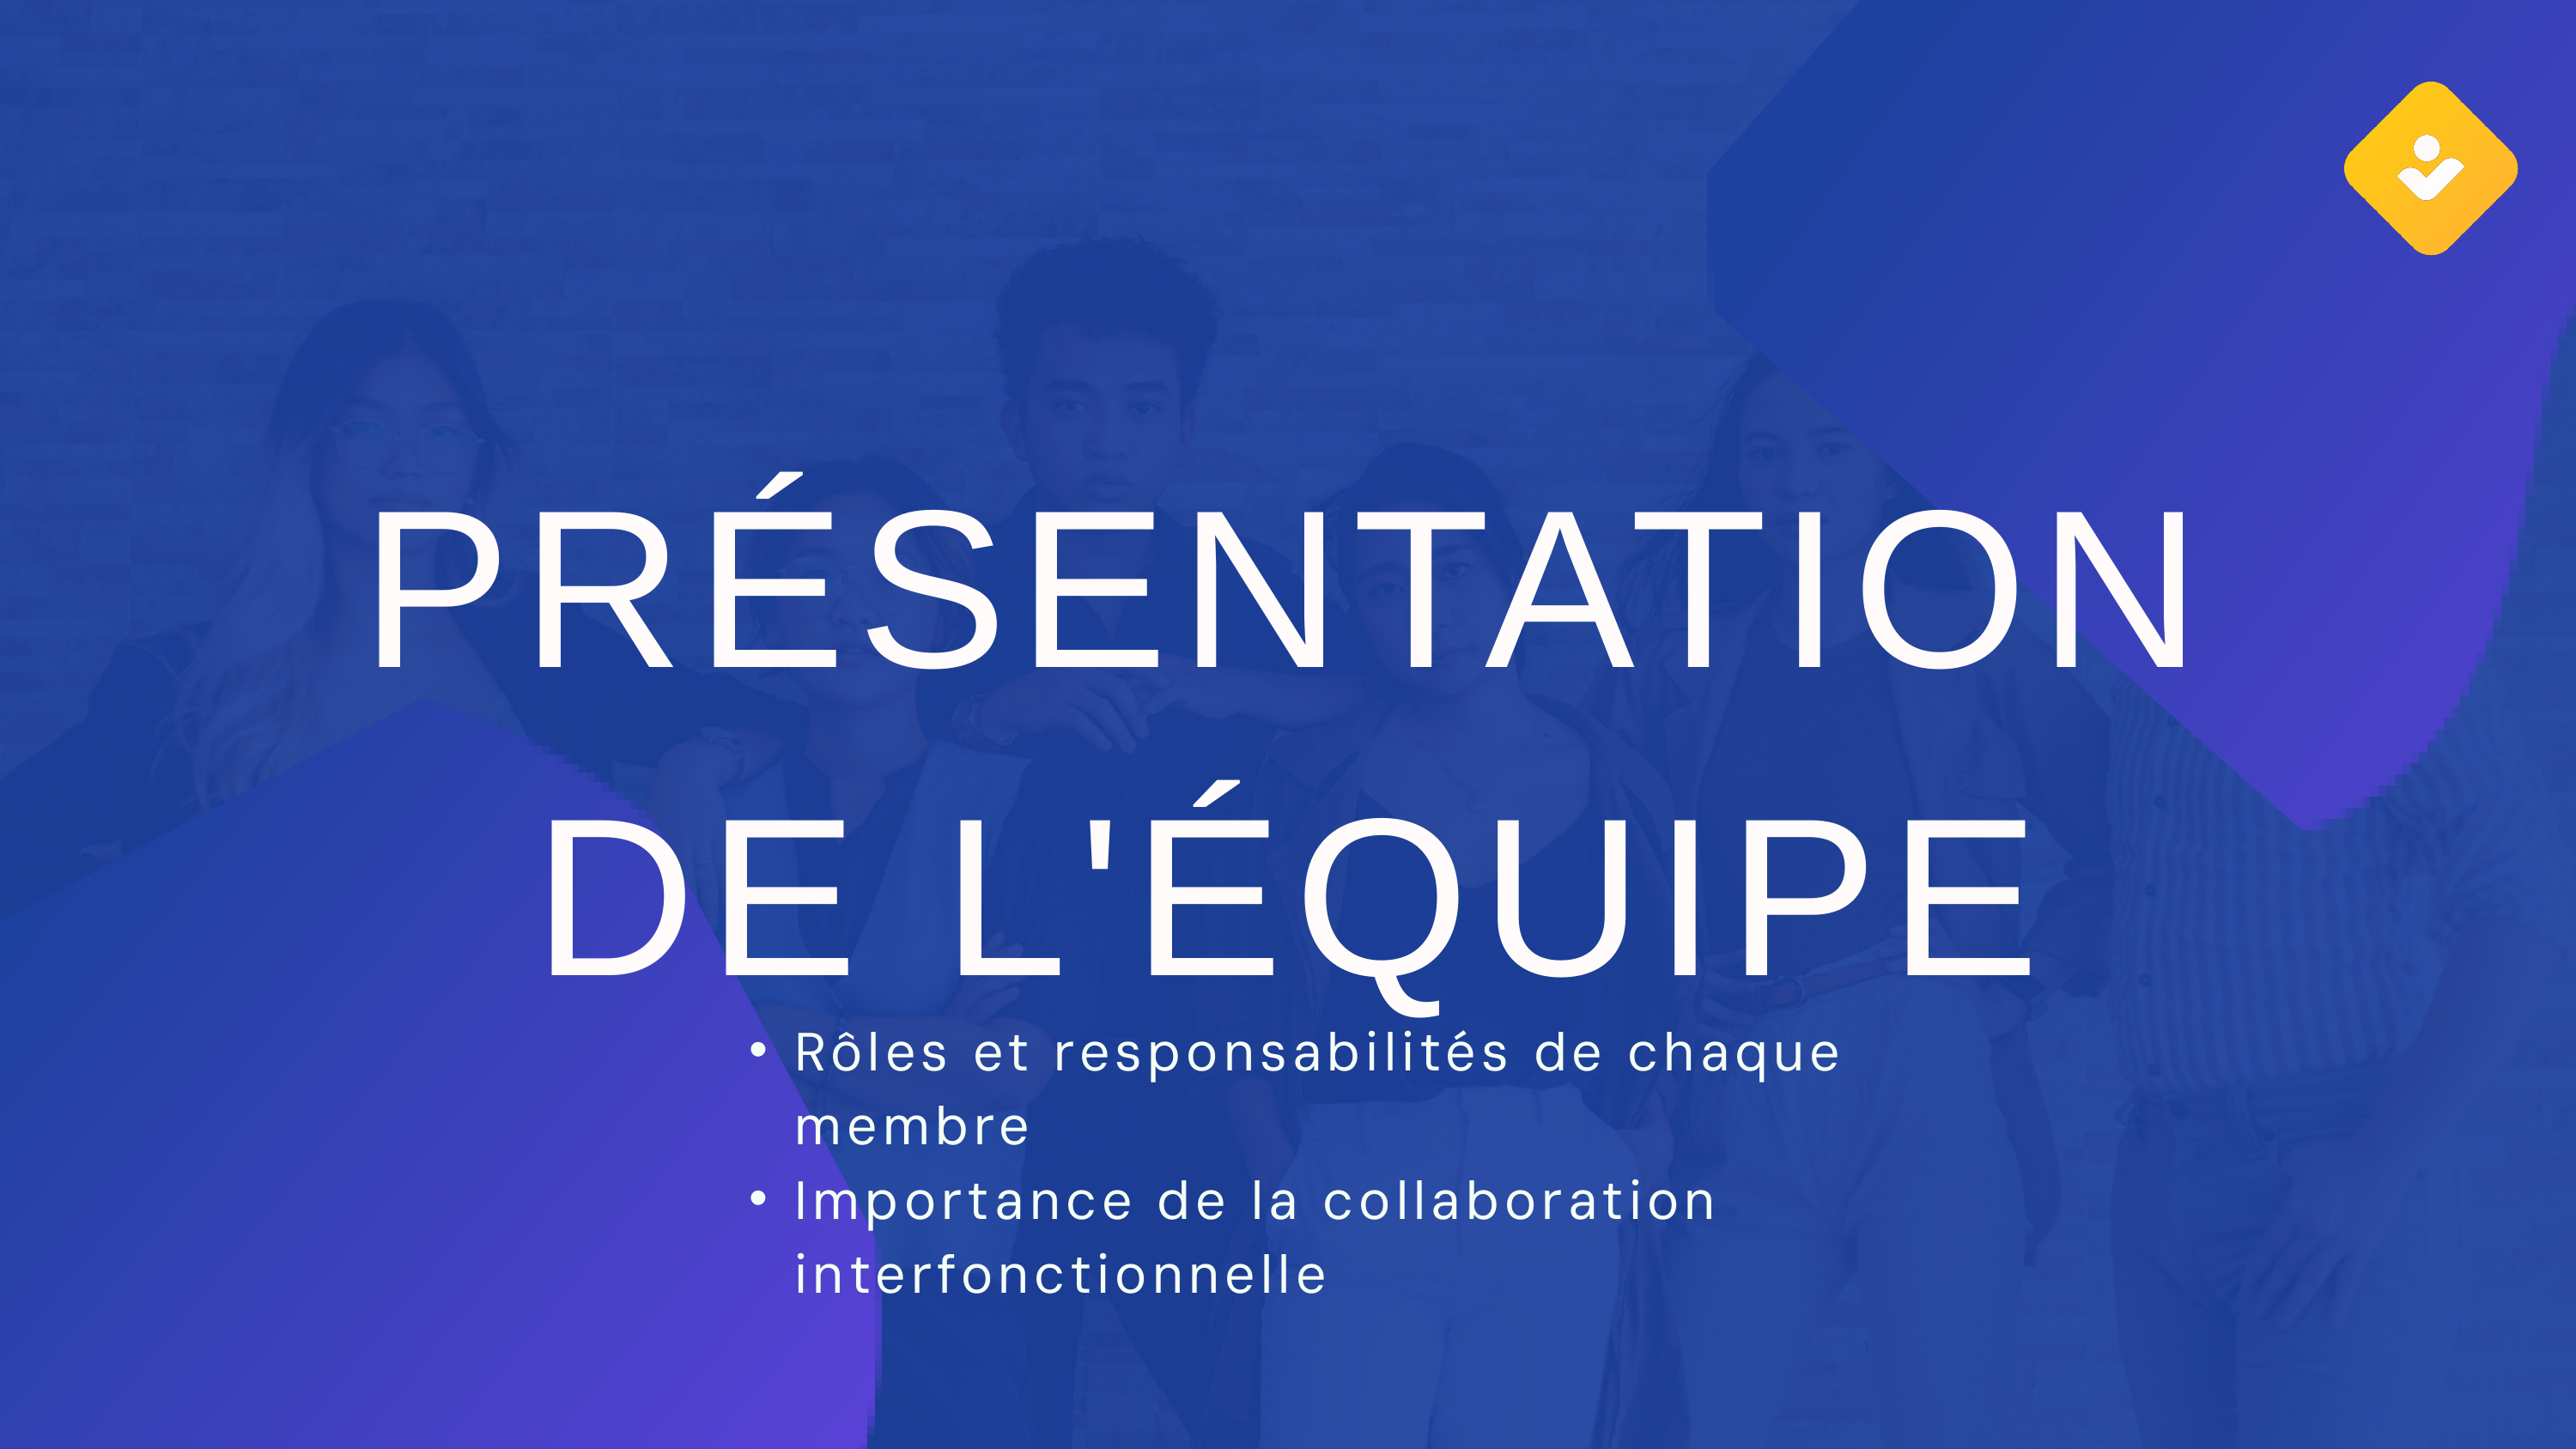

PRÉSENTATION DE L'ÉQUIPE

Rôles et responsabilités de chaque membre
Importance de la collaboration interfonctionnelle